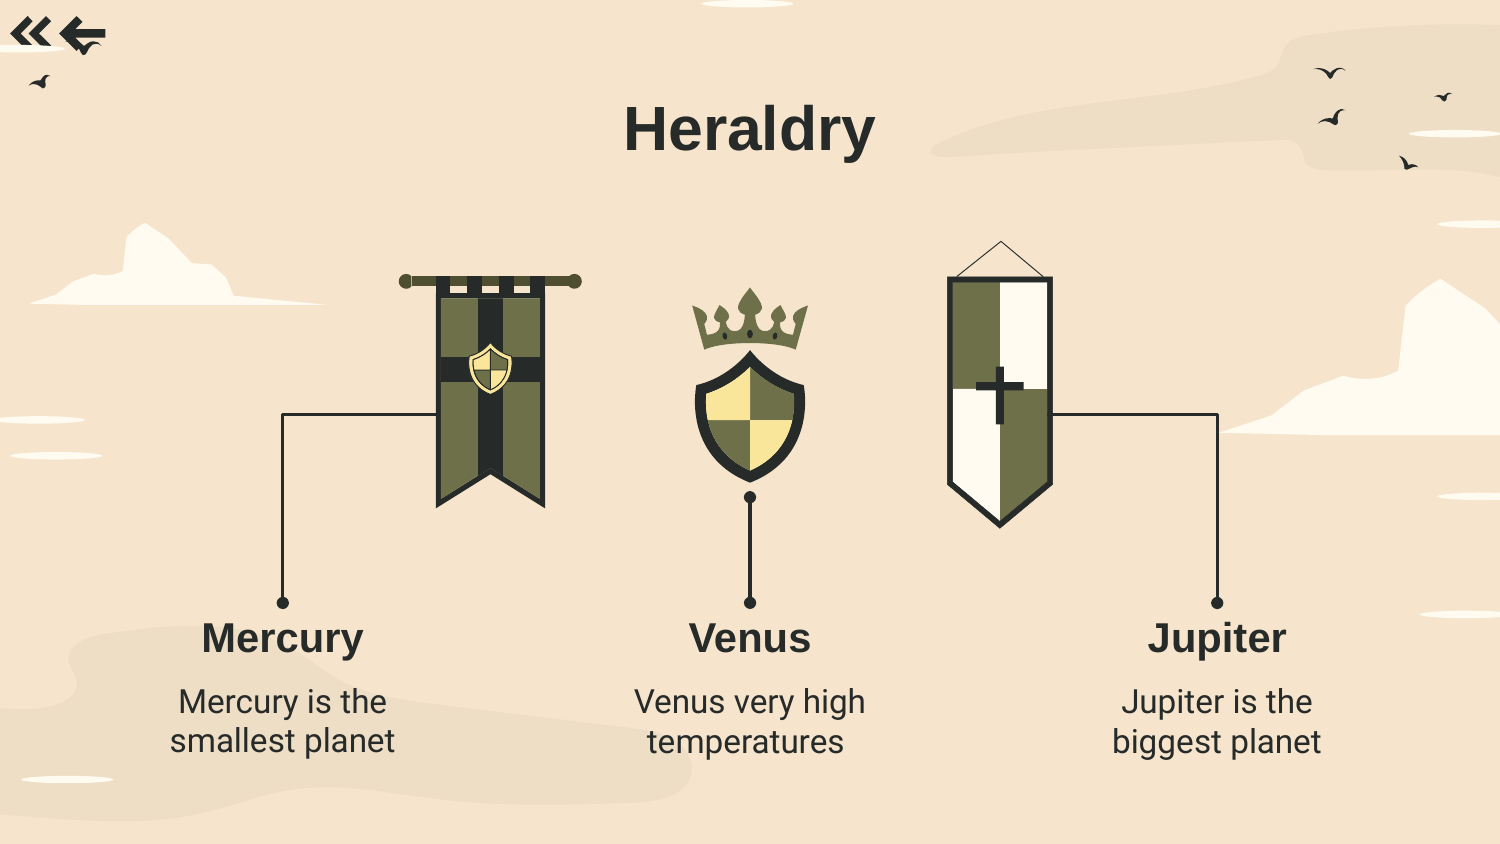

# Heraldry

Venus
Mercury
Jupiter
Mercury is the smallest planet
Venus very high temperatures

Jupiter is the biggest planet